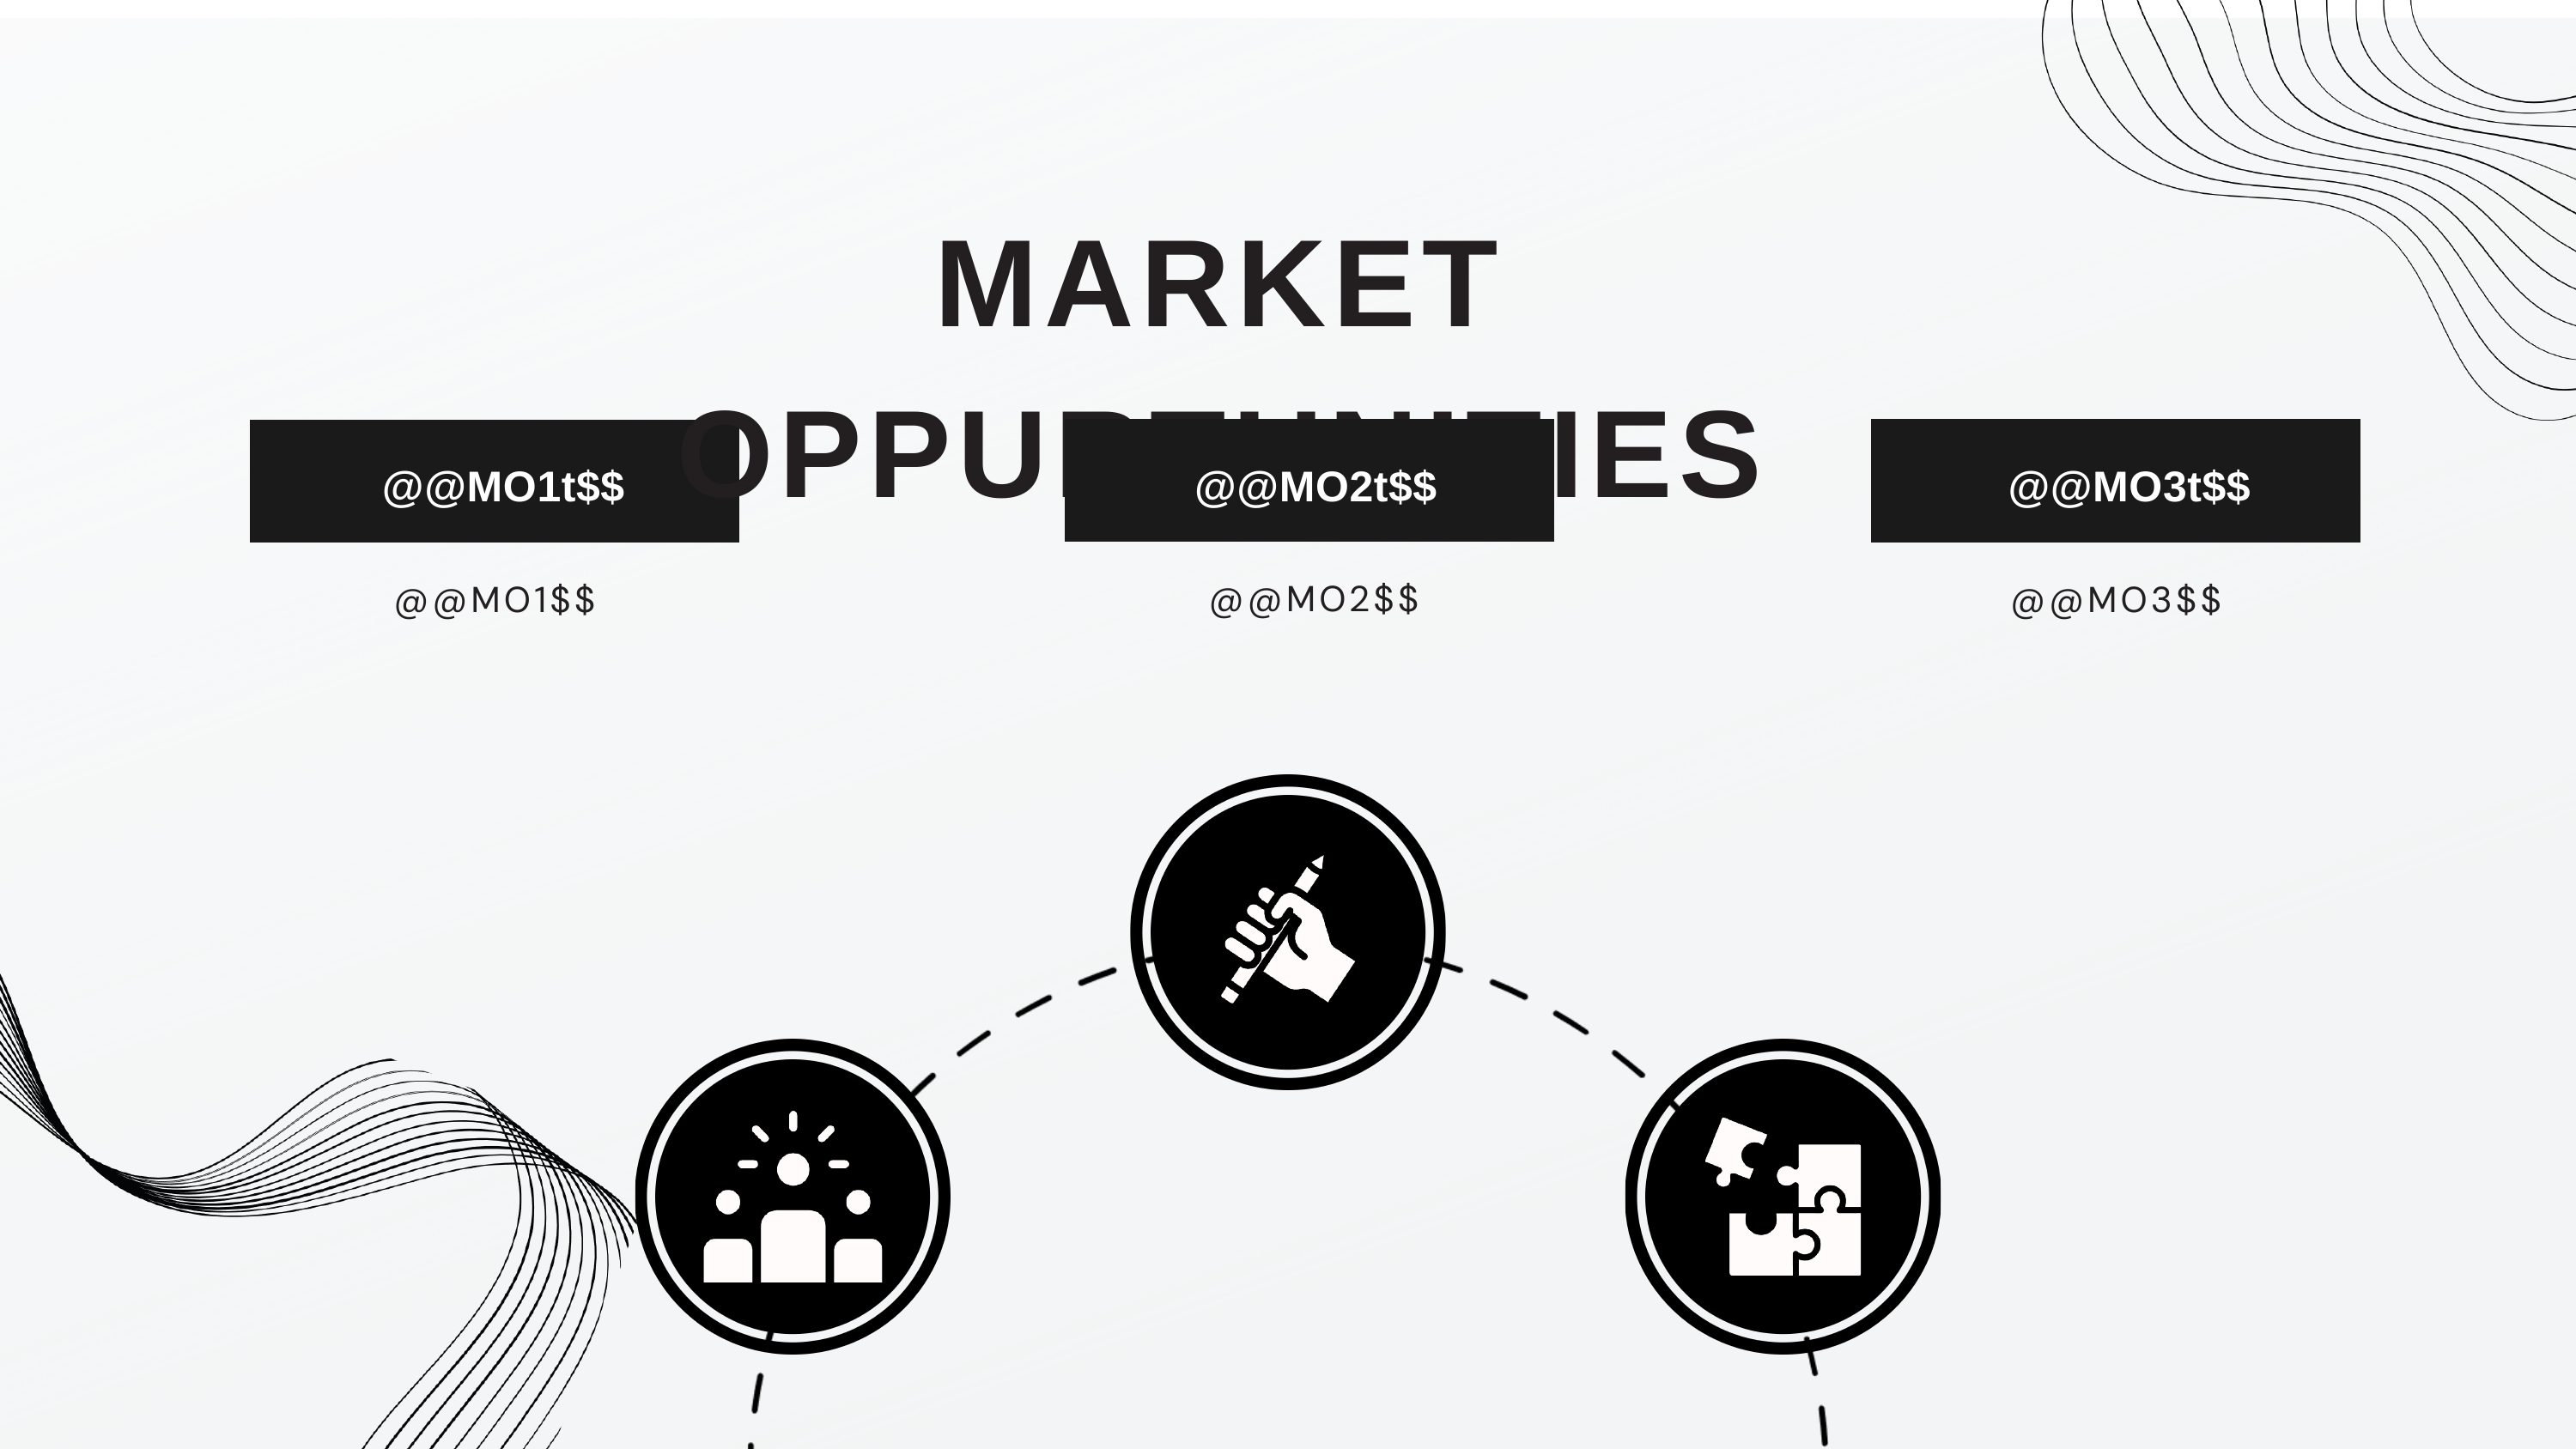

MARKET OPPURTUNITIES

 @@MO1t$$
 @@MO2t$$
 @@MO3t$$
@@MO2$$
@@MO1$$
@@MO3$$